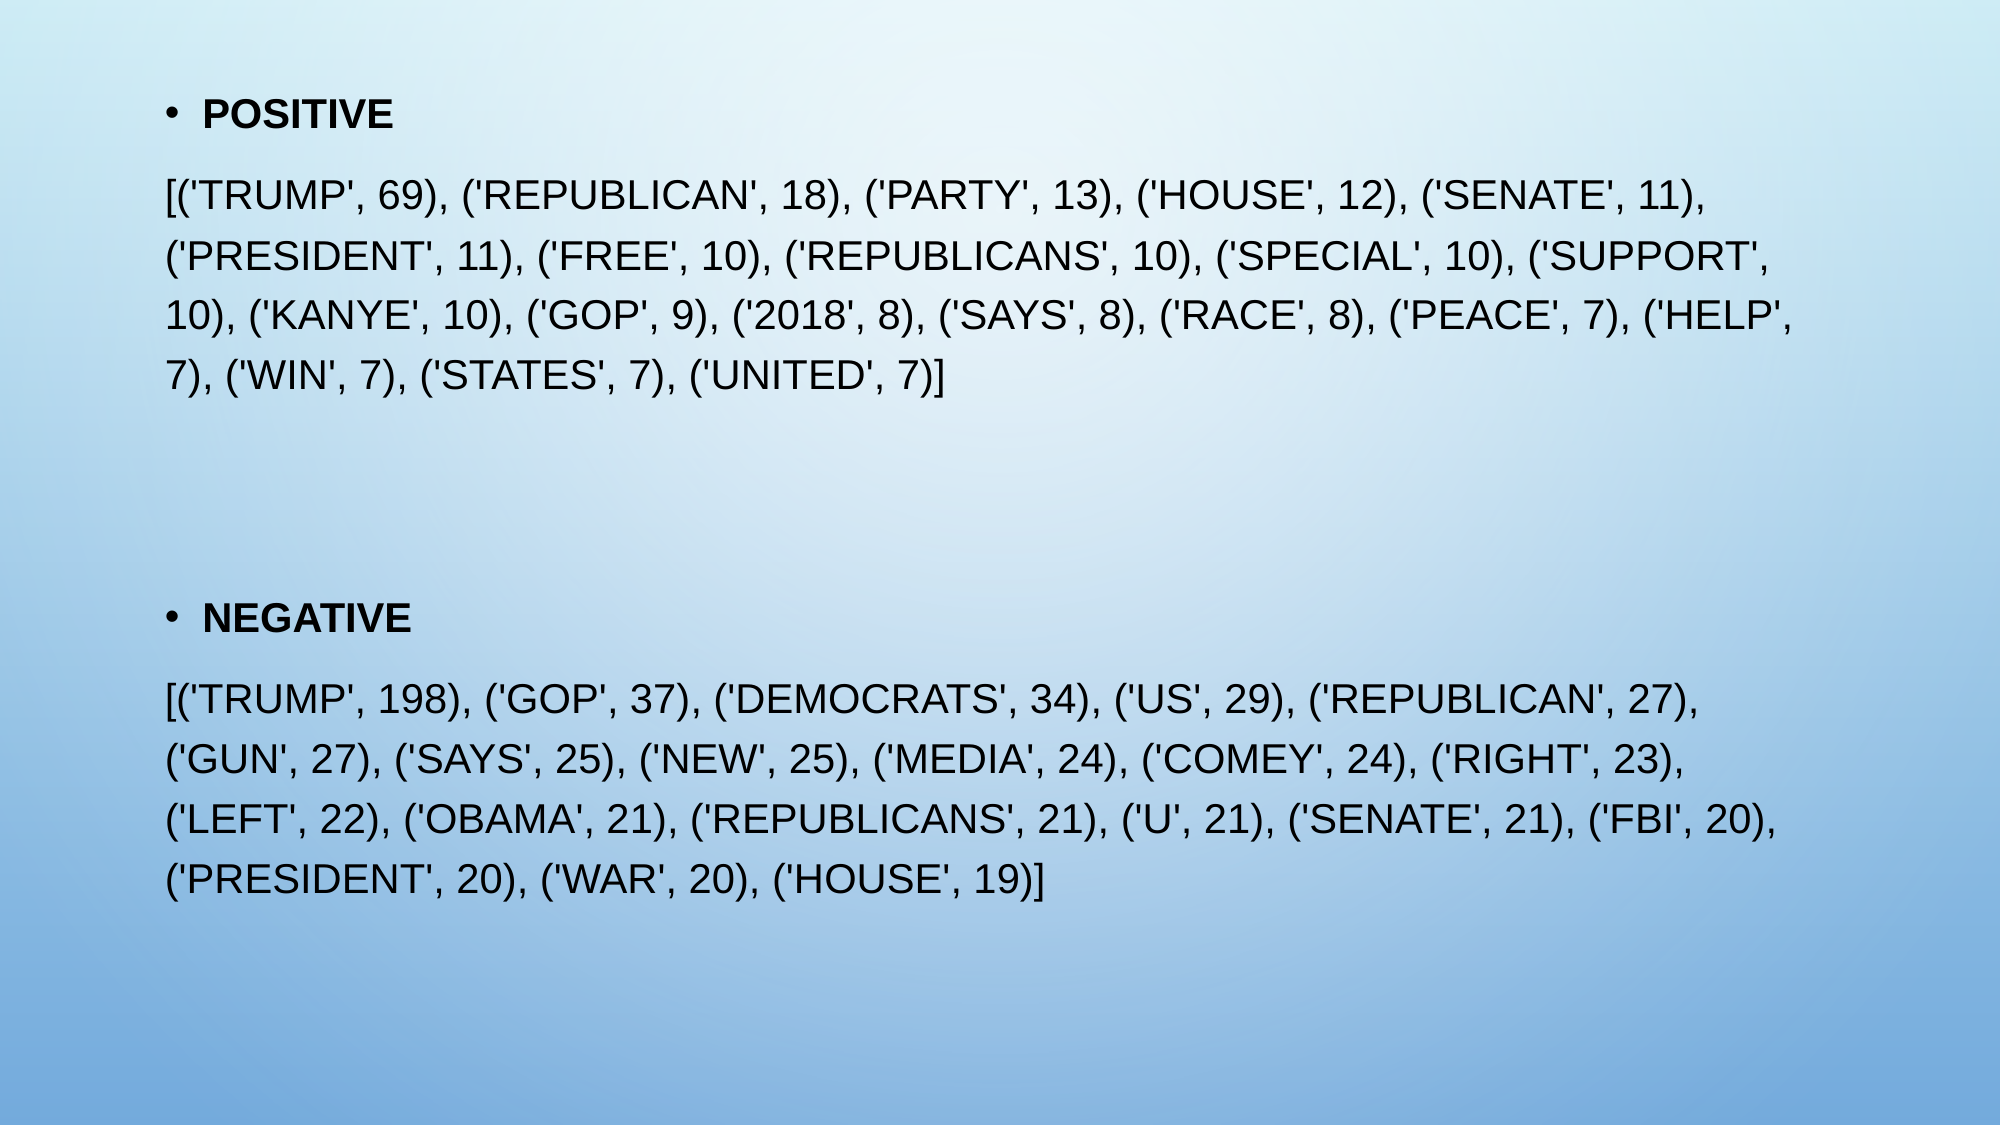

Positive
[('trump', 69), ('republican', 18), ('party', 13), ('house', 12), ('senate', 11), ('president', 11), ('free', 10), ('republicans', 10), ('special', 10), ('support', 10), ('kanye', 10), ('gop', 9), ('2018', 8), ('says', 8), ('race', 8), ('peace', 7), ('help', 7), ('win', 7), ('states', 7), ('united', 7)]

Negative
[('trump', 198), ('gop', 37), ('democrats', 34), ('us', 29), ('republican', 27), ('gun', 27), ('says', 25), ('new', 25), ('media', 24), ('comey', 24), ('right', 23), ('left', 22), ('obama', 21), ('republicans', 21), ('u', 21), ('senate', 21), ('fbi', 20), ('president', 20), ('war', 20), ('house', 19)]